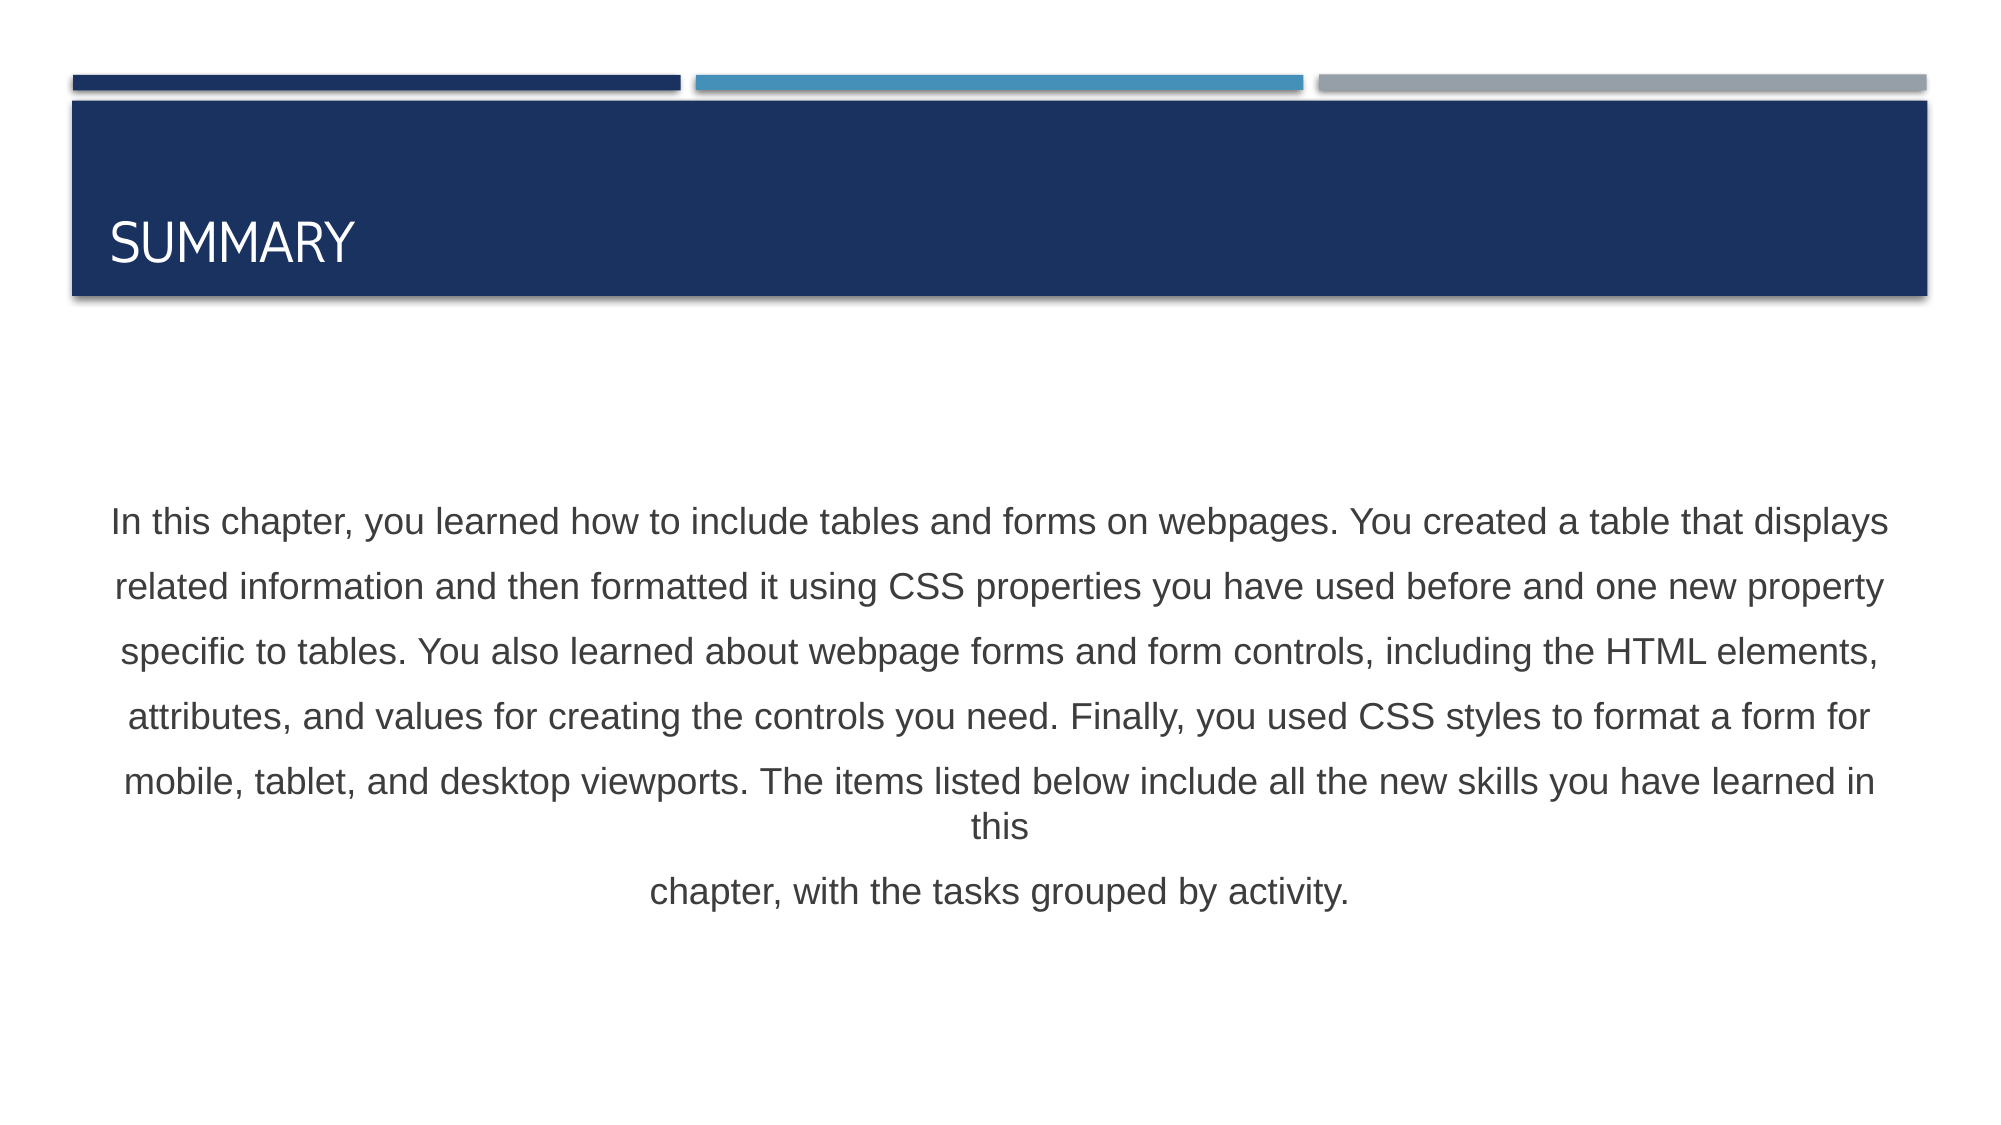

# Summary
In this chapter, you learned how to include tables and forms on webpages. You created a table that displays
related information and then formatted it using CSS properties you have used before and one new property
specific to tables. You also learned about webpage forms and form controls, including the HTML elements,
attributes, and values for creating the controls you need. Finally, you used CSS styles to format a form for
mobile, tablet, and desktop viewports. The items listed below include all the new skills you have learned in this
chapter, with the tasks grouped by activity.